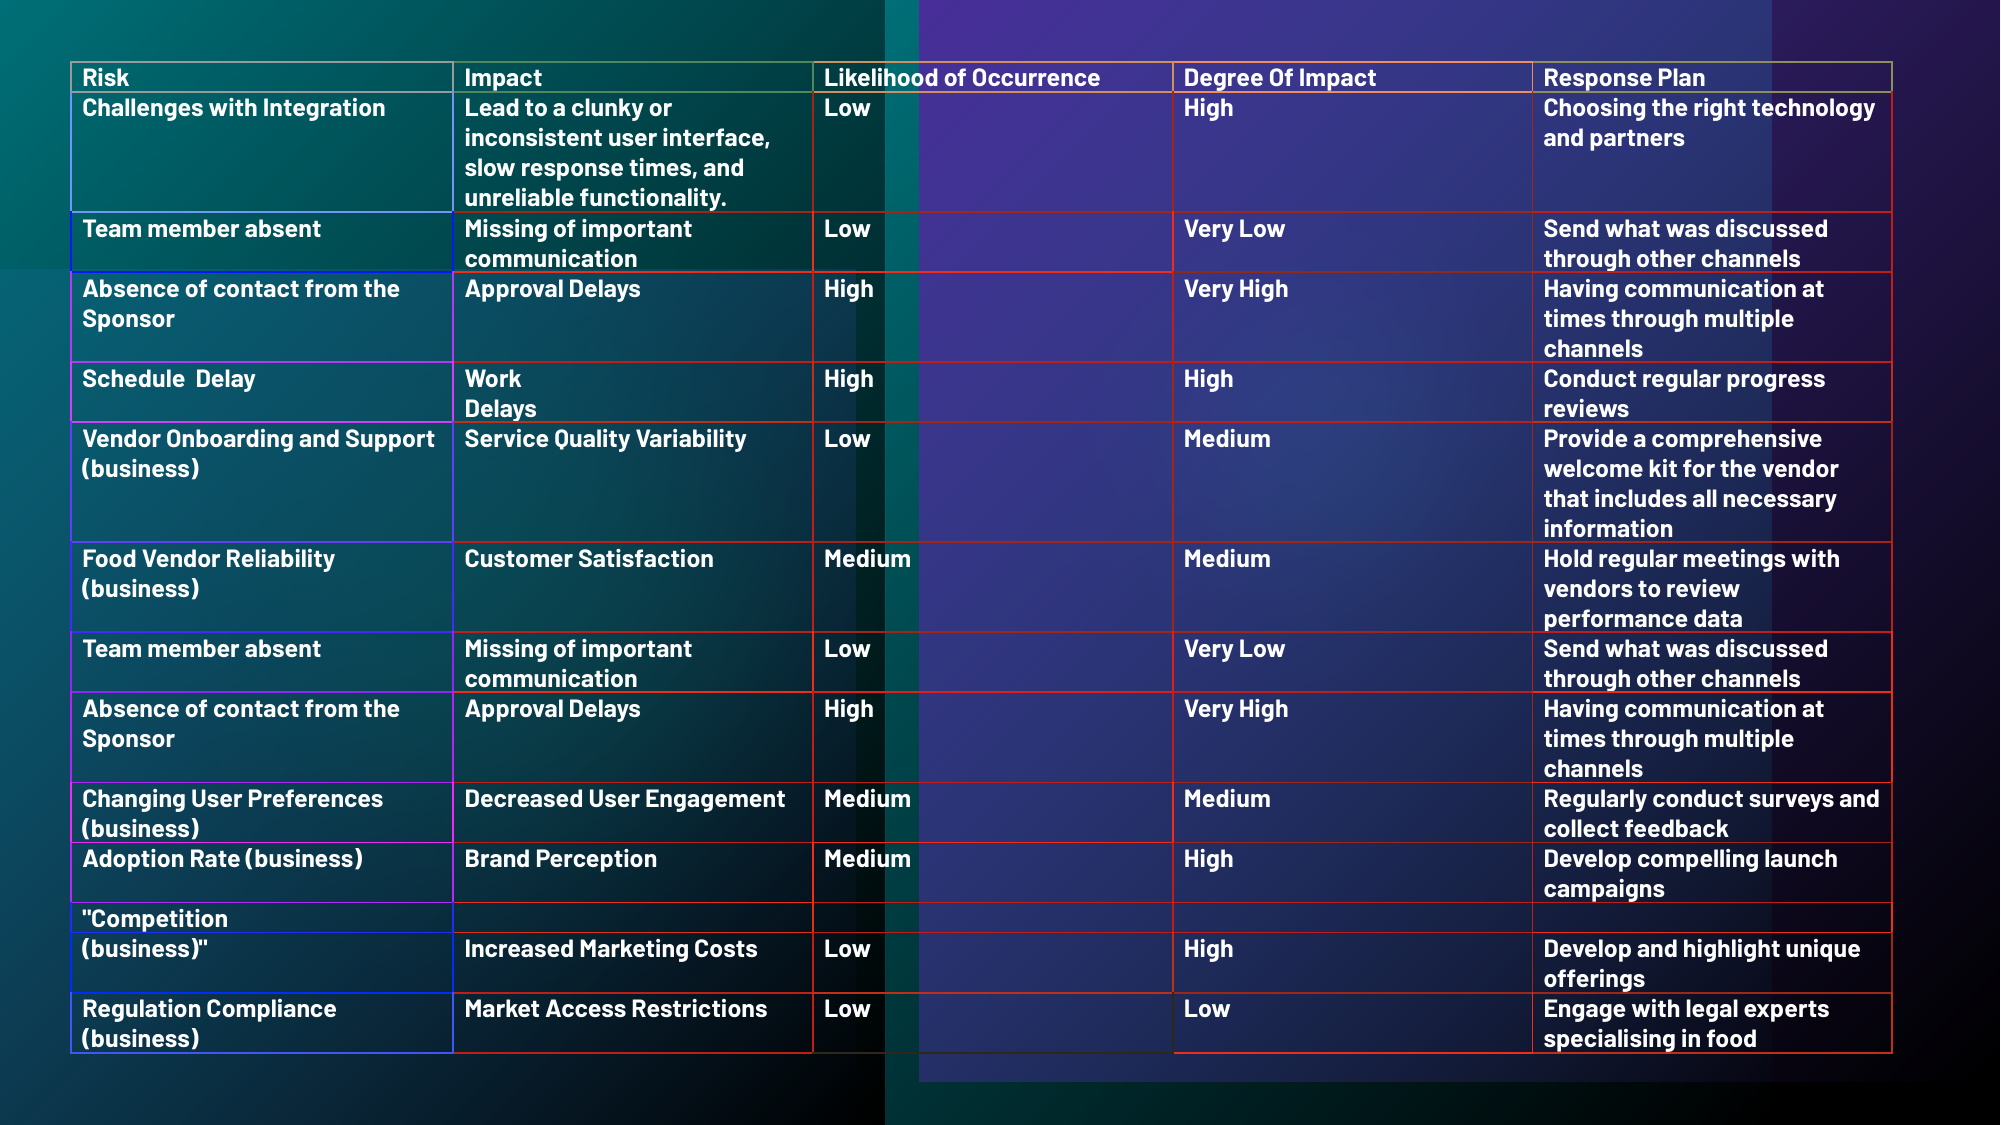

| Risk | Impact | Likelihood of Occurrence | Degree Of Impact | Response Plan |
| --- | --- | --- | --- | --- |
| Challenges with Integration | Lead to a clunky or inconsistent user interface, slow response times, and unreliable functionality. | Low | High | Choosing the right technology and partners |
| Team member absent | Missing of important communication | Low | Very Low | Send what was discussed through other channels |
| Absence of contact from the Sponsor | Approval Delays | High | Very High | Having communication at times through multiple channels |
| Schedule  Delay | Work Delays | High | High | Conduct regular progress reviews |
| Vendor Onboarding and Support (business) | Service Quality Variability | Low | Medium | Provide a comprehensive welcome kit for the vendor that includes all necessary information |
| Food Vendor Reliability (business) | Customer Satisfaction | Medium | Medium | Hold regular meetings with vendors to review performance data |
| Team member absent | Missing of important communication | Low | Very Low | Send what was discussed through other channels |
| Absence of contact from the Sponsor | Approval Delays | High | Very High | Having communication at times through multiple channels |
| Changing User Preferences (business) | Decreased User Engagement | Medium | Medium | Regularly conduct surveys and collect feedback |
| Adoption Rate (business) | Brand Perception | Medium | High | Develop compelling launch campaigns |
| "Competition |  |  |  |  |
| (business)" | Increased Marketing Costs | Low | High | Develop and highlight unique offerings |
| Regulation Compliance (business) | Market Access Restrictions | Low | Low | Engage with legal experts specialising in food |